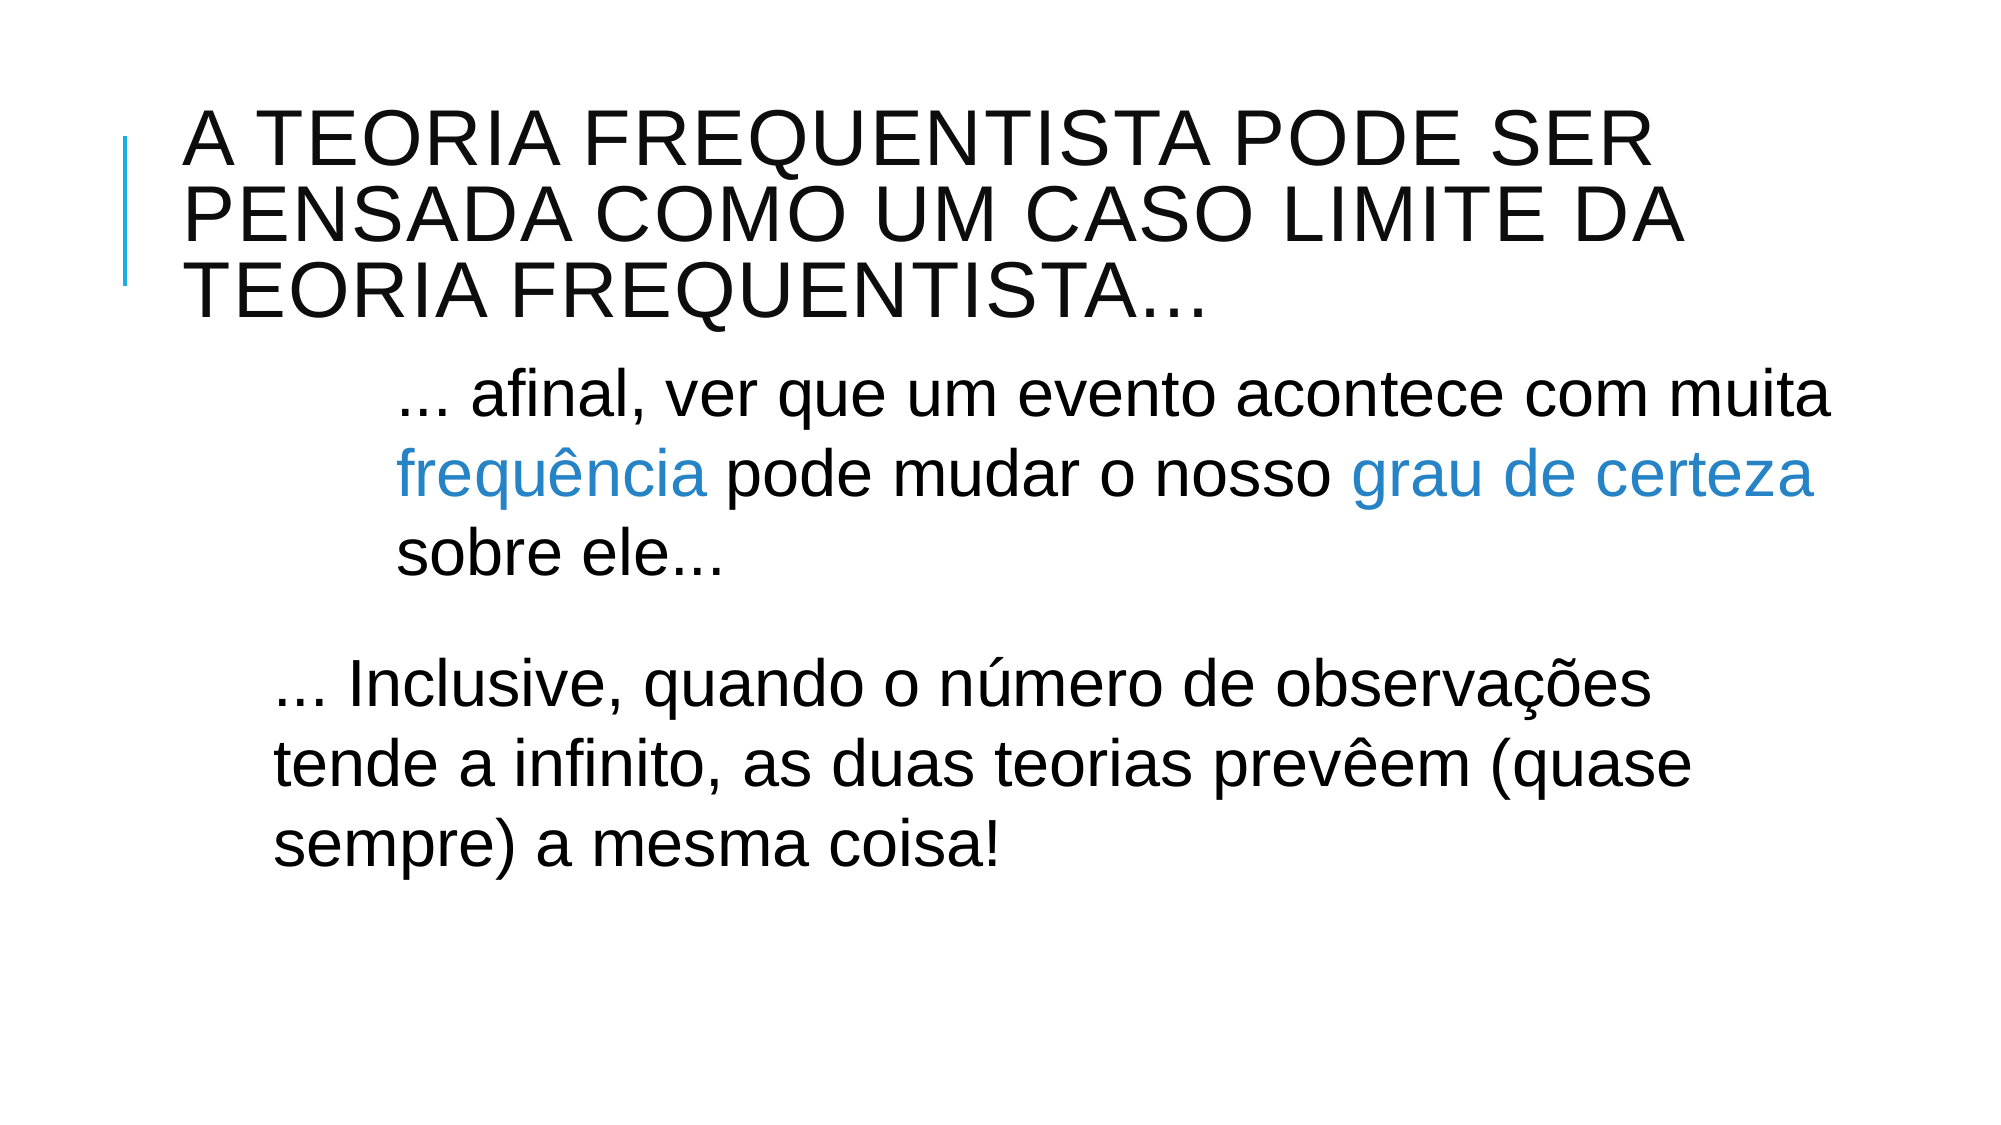

# A Teoria Frequentista pode ser pensada como um caso limite da teoria frequentista...
... afinal, ver que um evento acontece com muita frequência pode mudar o nosso grau de certeza sobre ele...
... Inclusive, quando o número de observações tende a infinito, as duas teorias prevêem (quase sempre) a mesma coisa!